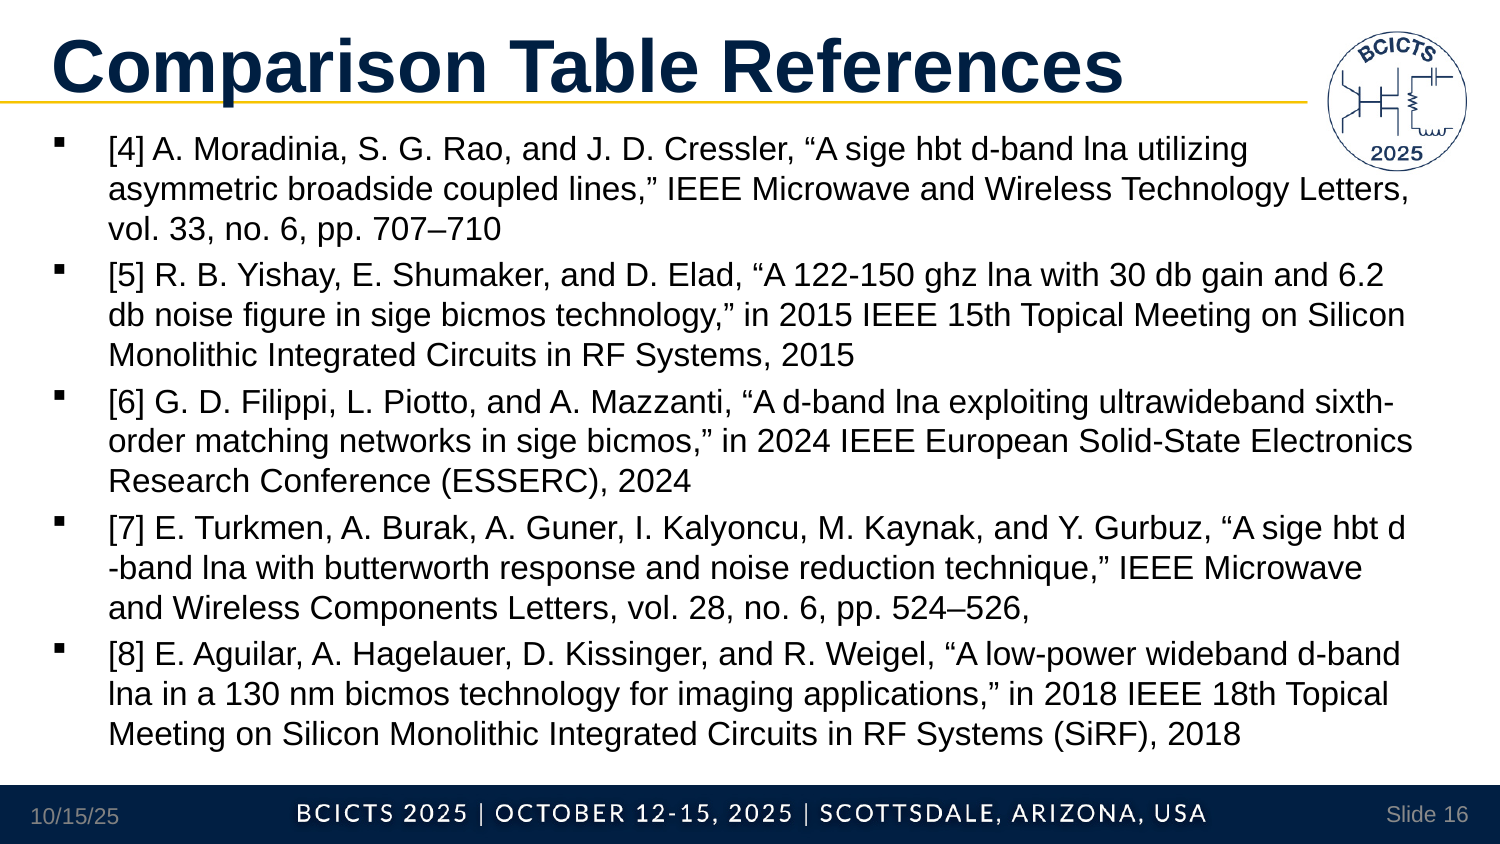

# Comparison Table References
[4] A. Moradinia, S. G. Rao, and J. D. Cressler, “A sige hbt d-band lna utilizing asymmetric broadside coupled lines,” IEEE Microwave and Wireless Technology Letters, vol. 33, no. 6, pp. 707–710
[5] R. B. Yishay, E. Shumaker, and D. Elad, “A 122-150 ghz lna with 30 db gain and 6.2 db noise figure in sige bicmos technology,” in 2015 IEEE 15th Topical Meeting on Silicon Monolithic Integrated Circuits in RF Systems, 2015
[6] G. D. Filippi, L. Piotto, and A. Mazzanti, “A d-band lna exploiting ultrawideband sixth-order matching networks in sige bicmos,” in 2024 IEEE European Solid-State Electronics Research Conference (ESSERC), 2024
[7] E. Turkmen, A. Burak, A. Guner, I. Kalyoncu, M. Kaynak, and Y. Gurbuz, “A sige hbt d -band lna with butterworth response and noise reduction technique,” IEEE Microwave and Wireless Components Letters, vol. 28, no. 6, pp. 524–526,
[8] E. Aguilar, A. Hagelauer, D. Kissinger, and R. Weigel, “A low-power wideband d-band lna in a 130 nm bicmos technology for imaging applications,” in 2018 IEEE 18th Topical Meeting on Silicon Monolithic Integrated Circuits in RF Systems (SiRF), 2018
10/15/25
Slide 16